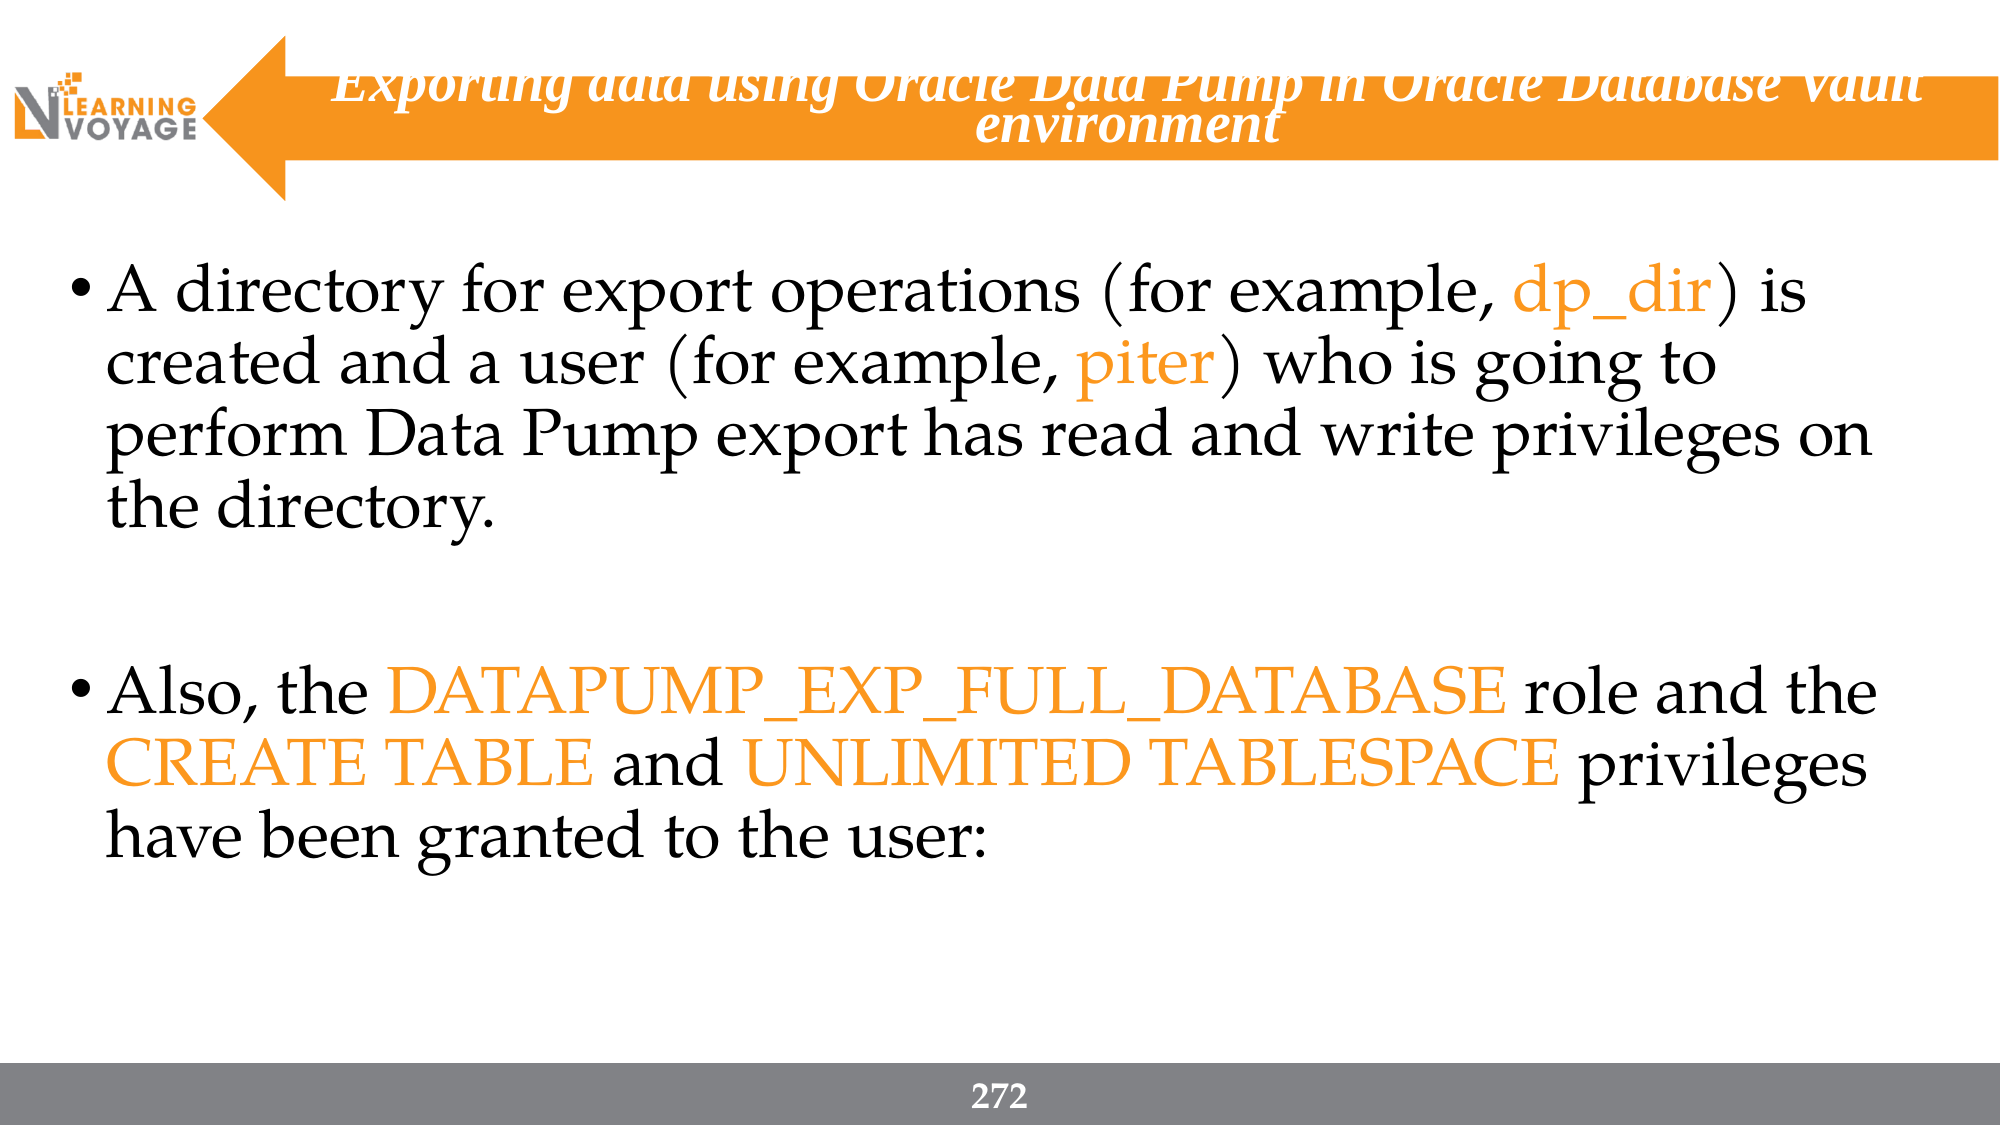

Exporting data using Oracle Data Pump in Oracle Database Vault environment
A directory for export operations (for example, dp_dir) is created and a user (for example, piter) who is going to perform Data Pump export has read and write privileges on the directory.

Also, the DATAPUMP_EXP_FULL_DATABASE role and the CREATE TABLE and UNLIMITED TABLESPACE privileges have been granted to the user:

272